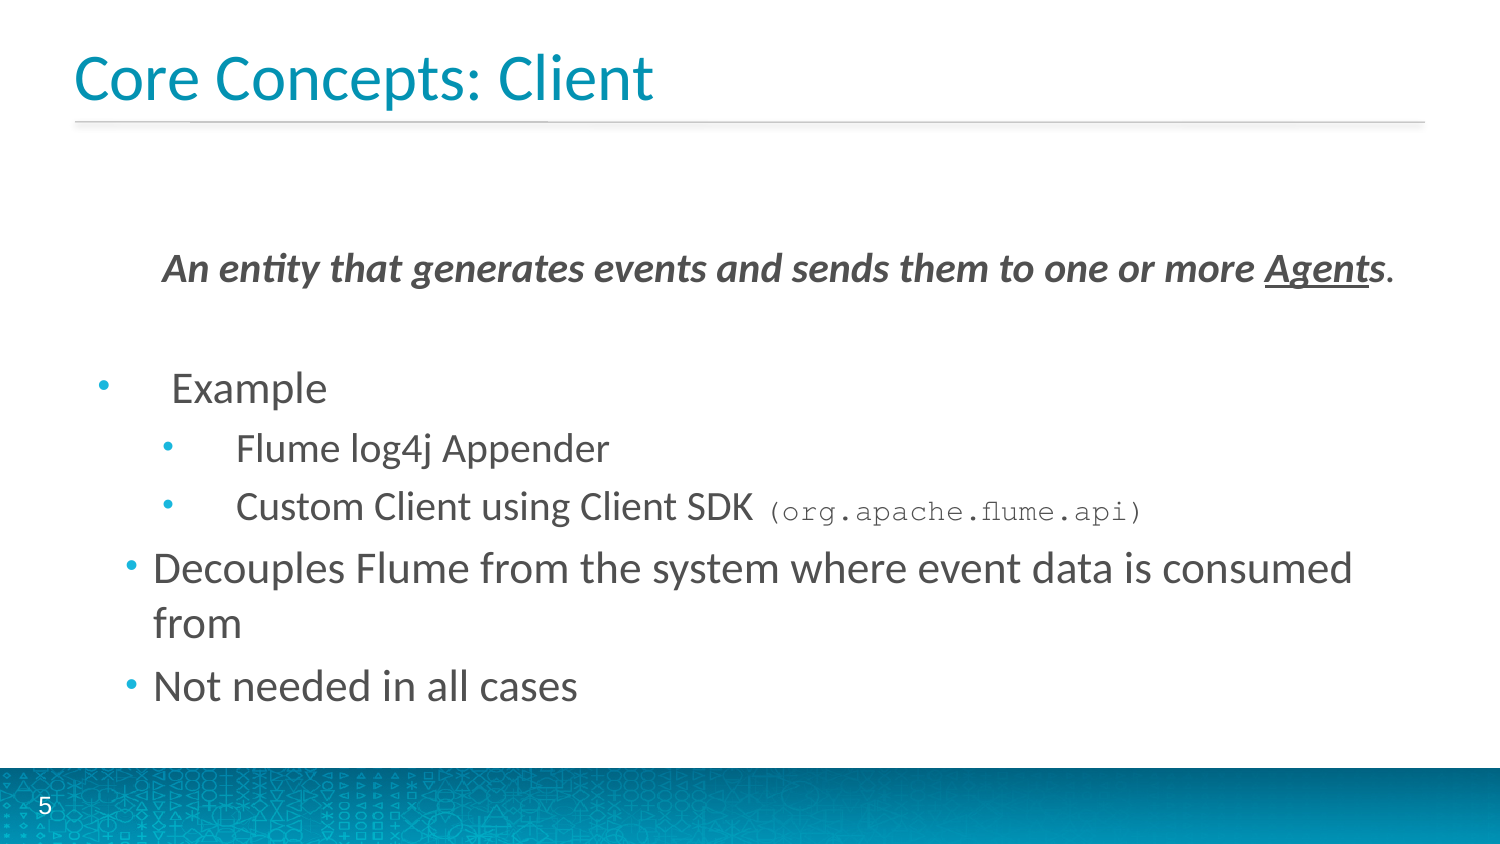

# Core Concepts: Client

An entity that generates events and sends them to one or more Agents.

Example
Flume log4j Appender
Custom Client using Client SDK (org.apache.flume.api)
Decouples Flume from the system where event data is consumed from
Not needed in all cases

5